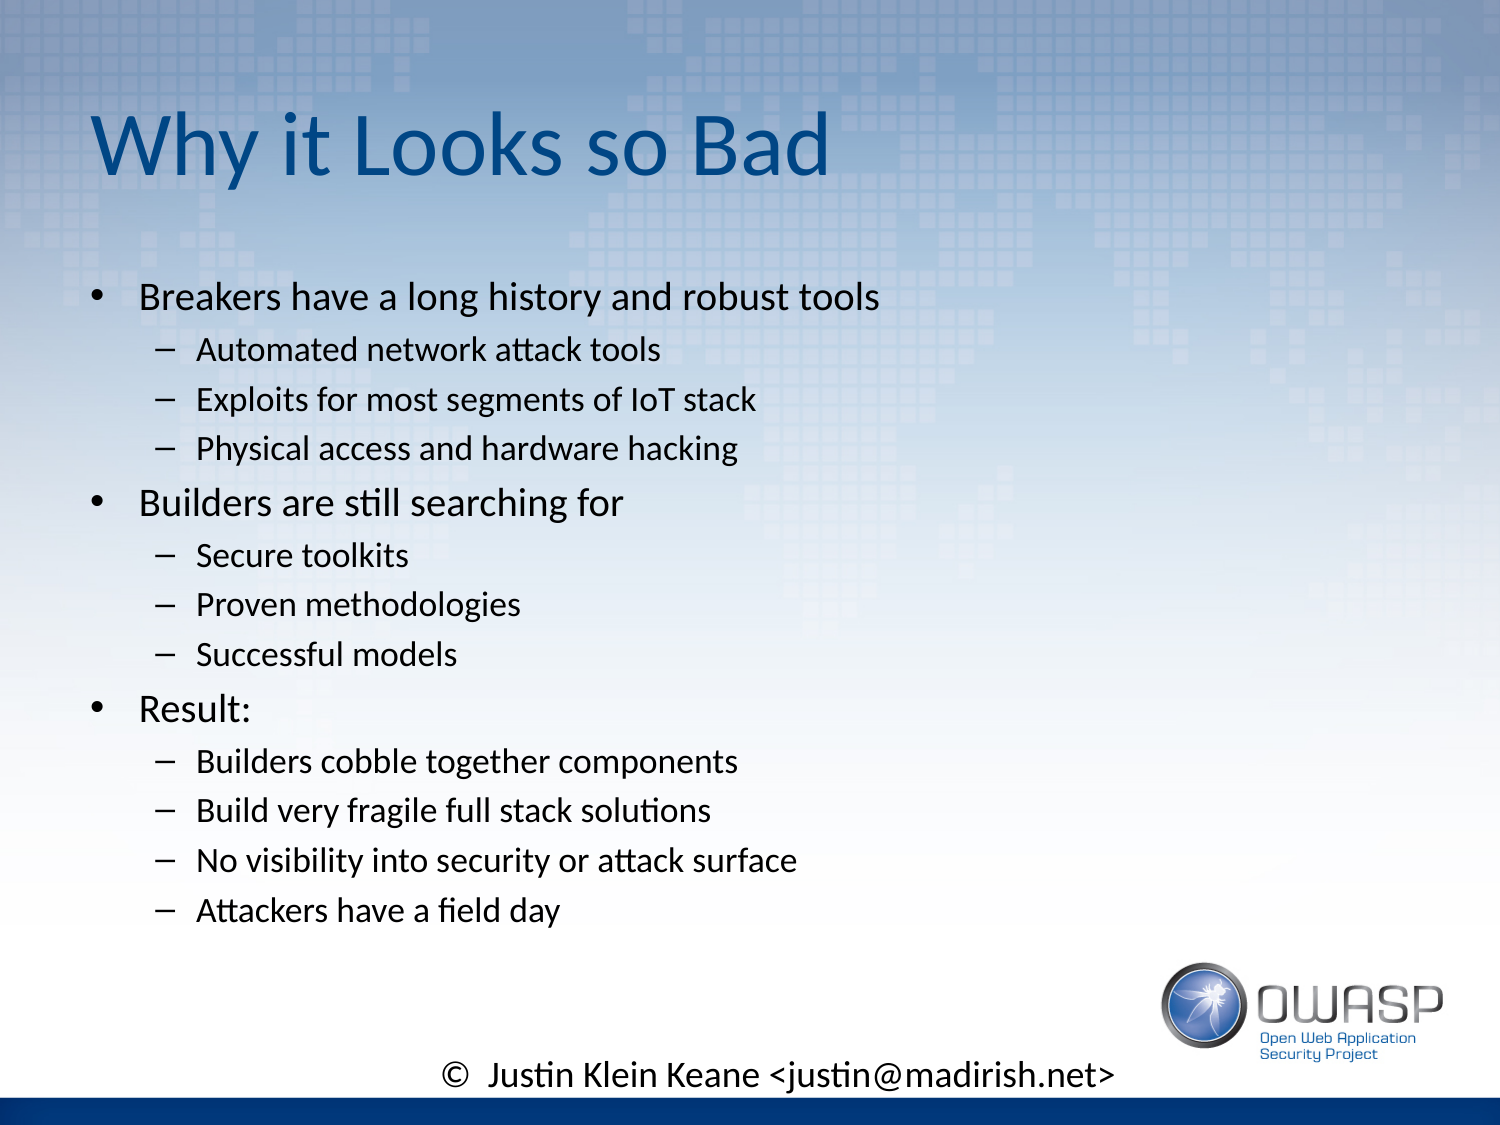

# Why it Looks so Bad
Breakers have a long history and robust tools
Automated network attack tools
Exploits for most segments of IoT stack
Physical access and hardware hacking
Builders are still searching for
Secure toolkits
Proven methodologies
Successful models
Result:
Builders cobble together components
Build very fragile full stack solutions
No visibility into security or attack surface
Attackers have a field day
©  Justin Klein Keane <justin@madirish.net>